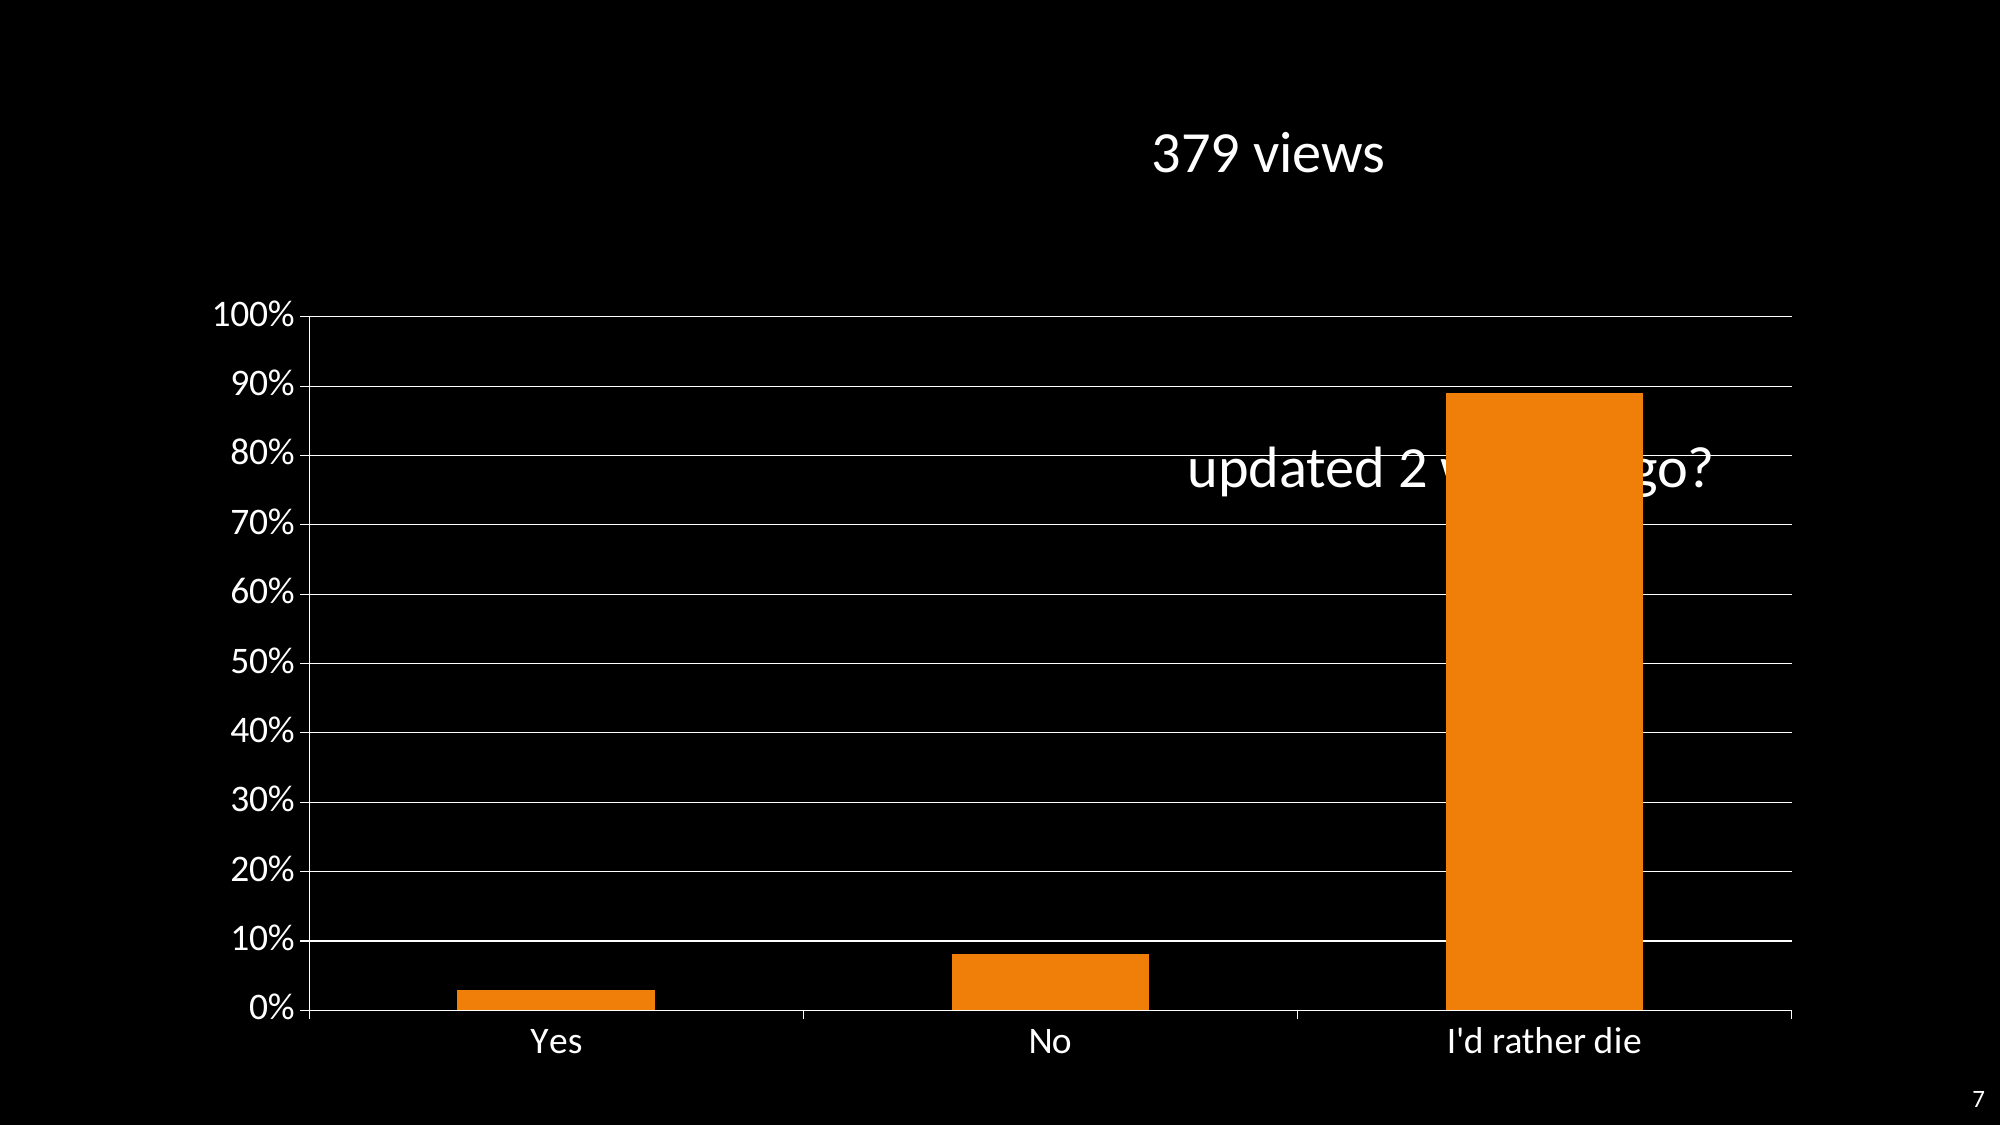

# Are you afraid of category:ing gaming youtube channels 379 views   updated 2 weeks ago?

### Chart

| Category |  |
|---|---|
| Yes | 0.02943640896622722 |
| No | 0.08086492563484908 |
| I'd rather die | 0.8896986653989236 |